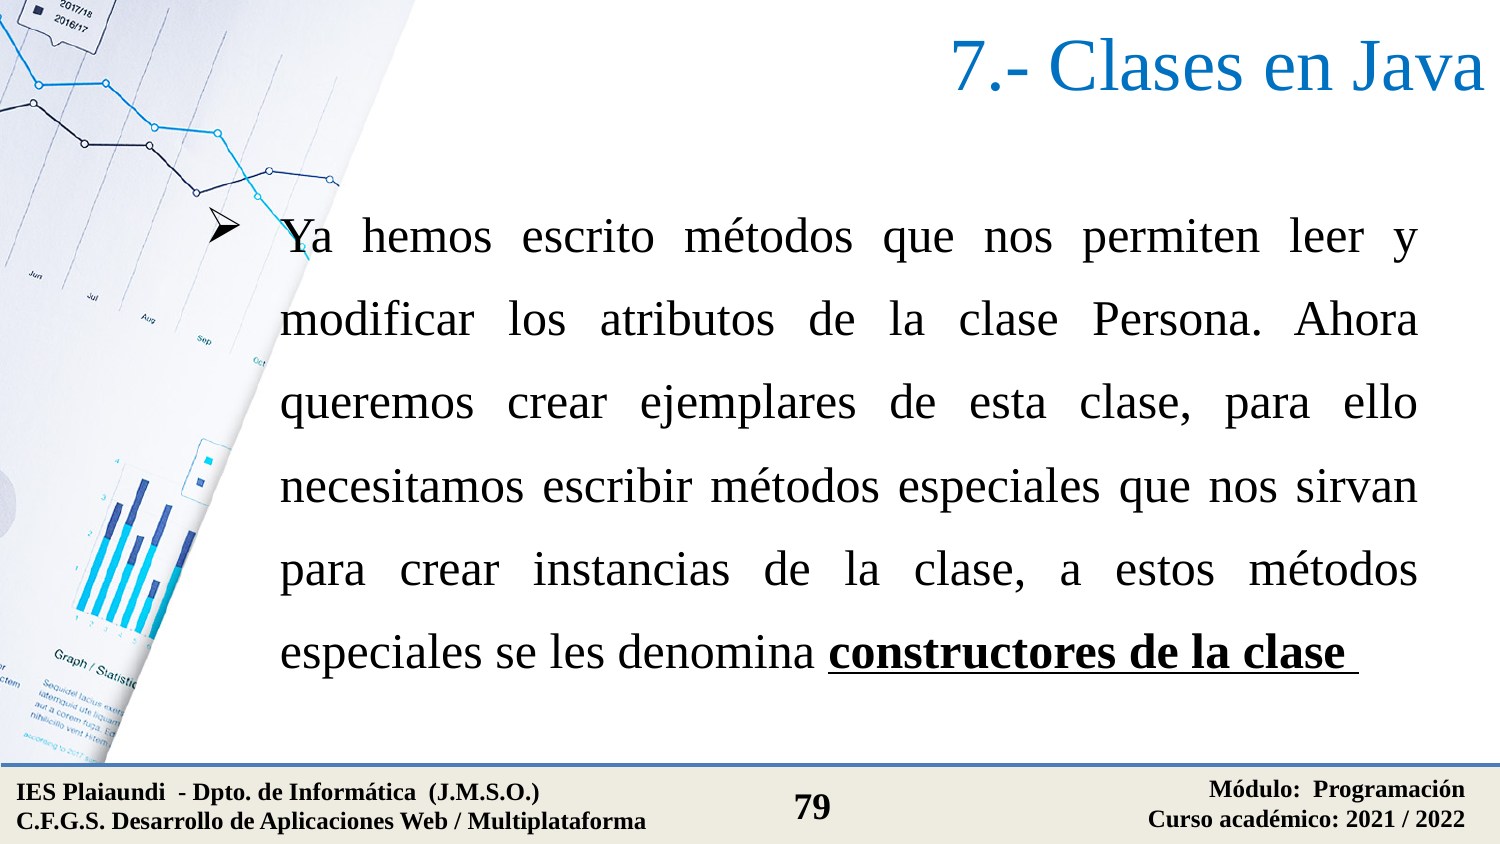

# 7.- Clases en Java
Ya hemos escrito métodos que nos permiten leer y modificar los atributos de la clase Persona. Ahora queremos crear ejemplares de esta clase, para ello necesitamos escribir métodos especiales que nos sirvan para crear instancias de la clase, a estos métodos especiales se les denomina constructores de la clase

Módulo:  Programación
Curso académico: 2021 / 2022
IES Plaiaundi  - Dpto. de Informática  (J.M.S.O.)
C.F.G.S. Desarrollo de Aplicaciones Web / Multiplataforma
79